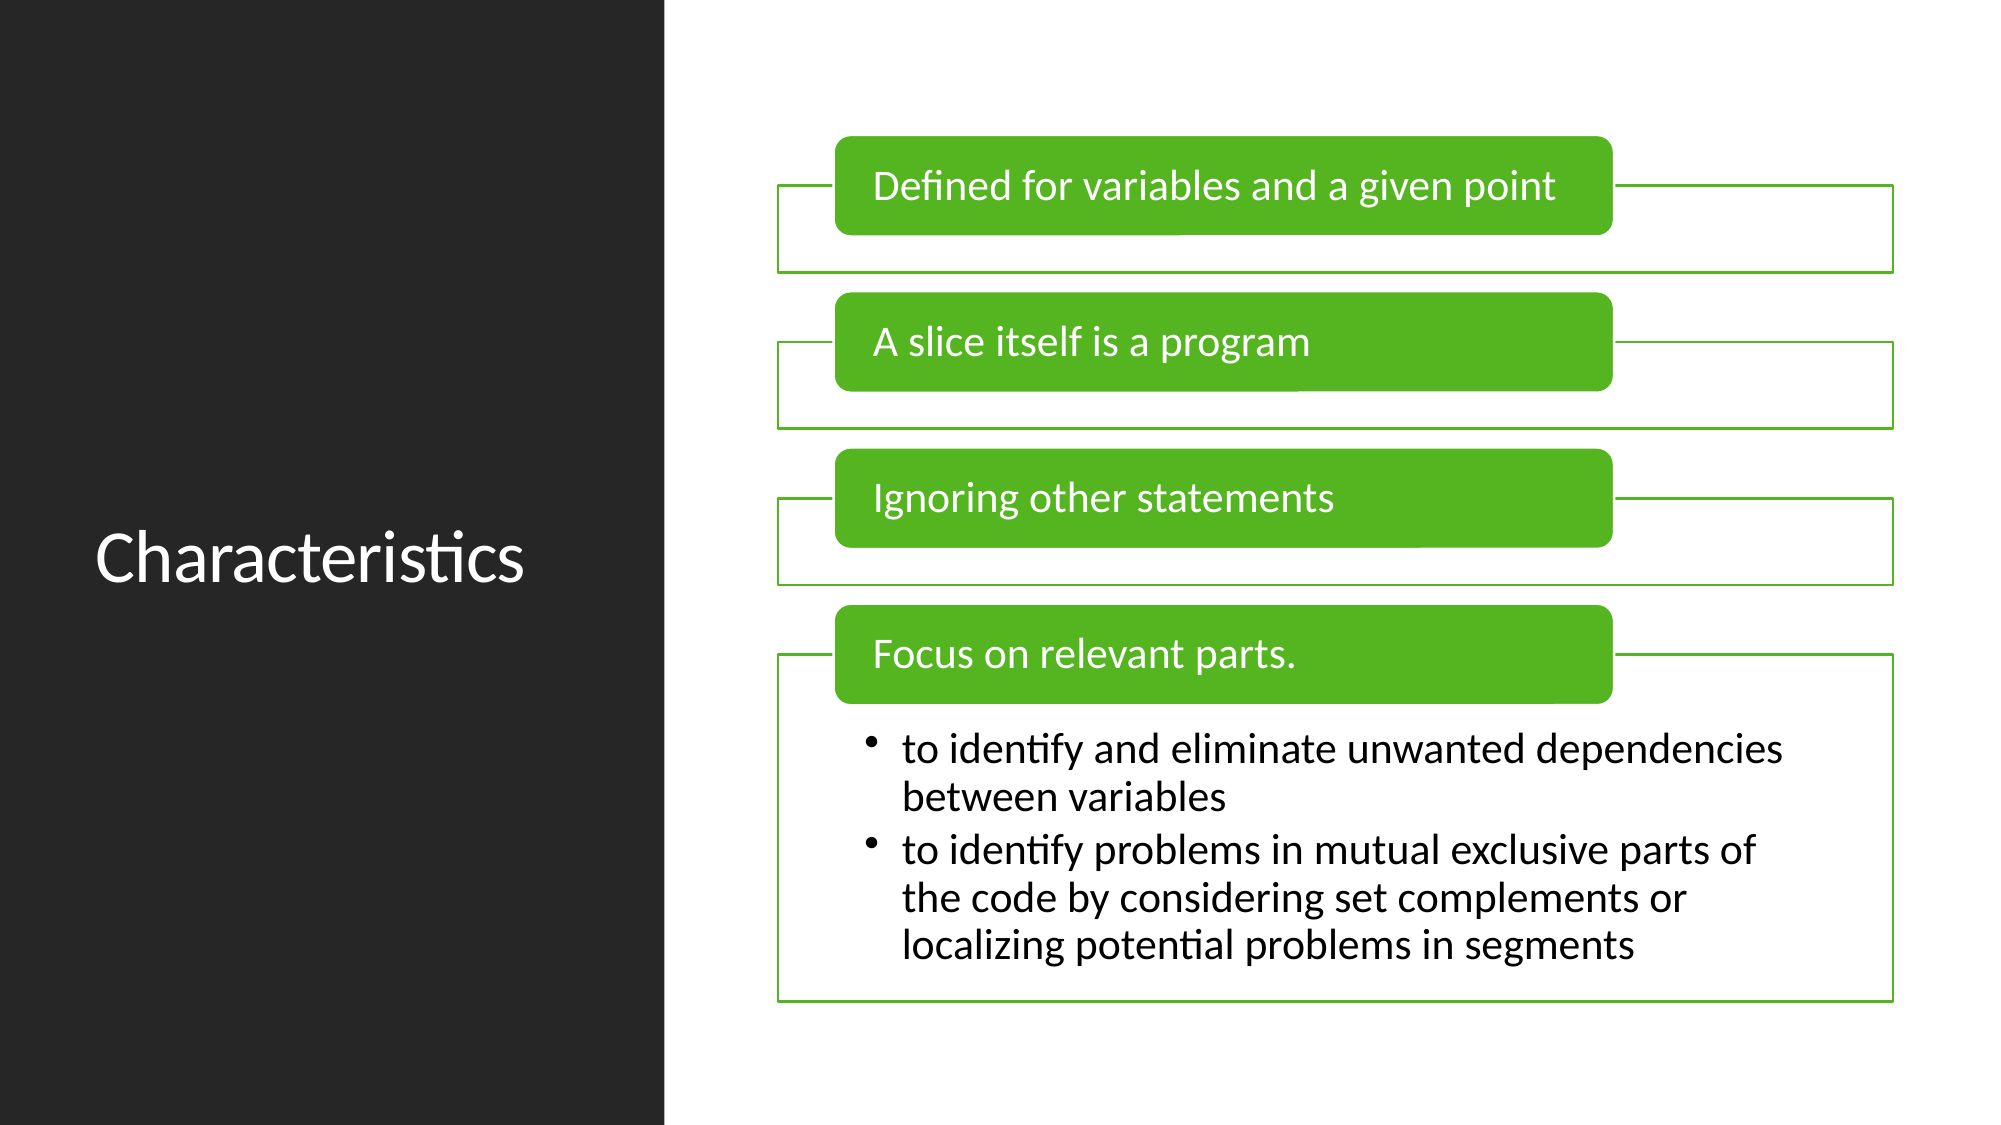

# Characteristics
Defined for variables and a given point
A slice itself is a program
Ignoring other statements
to identify and eliminate unwanted dependencies between variables
to identify problems in mutual exclusive parts of the code by considering set complements or localizing potential problems in segments
Focus on relevant parts.